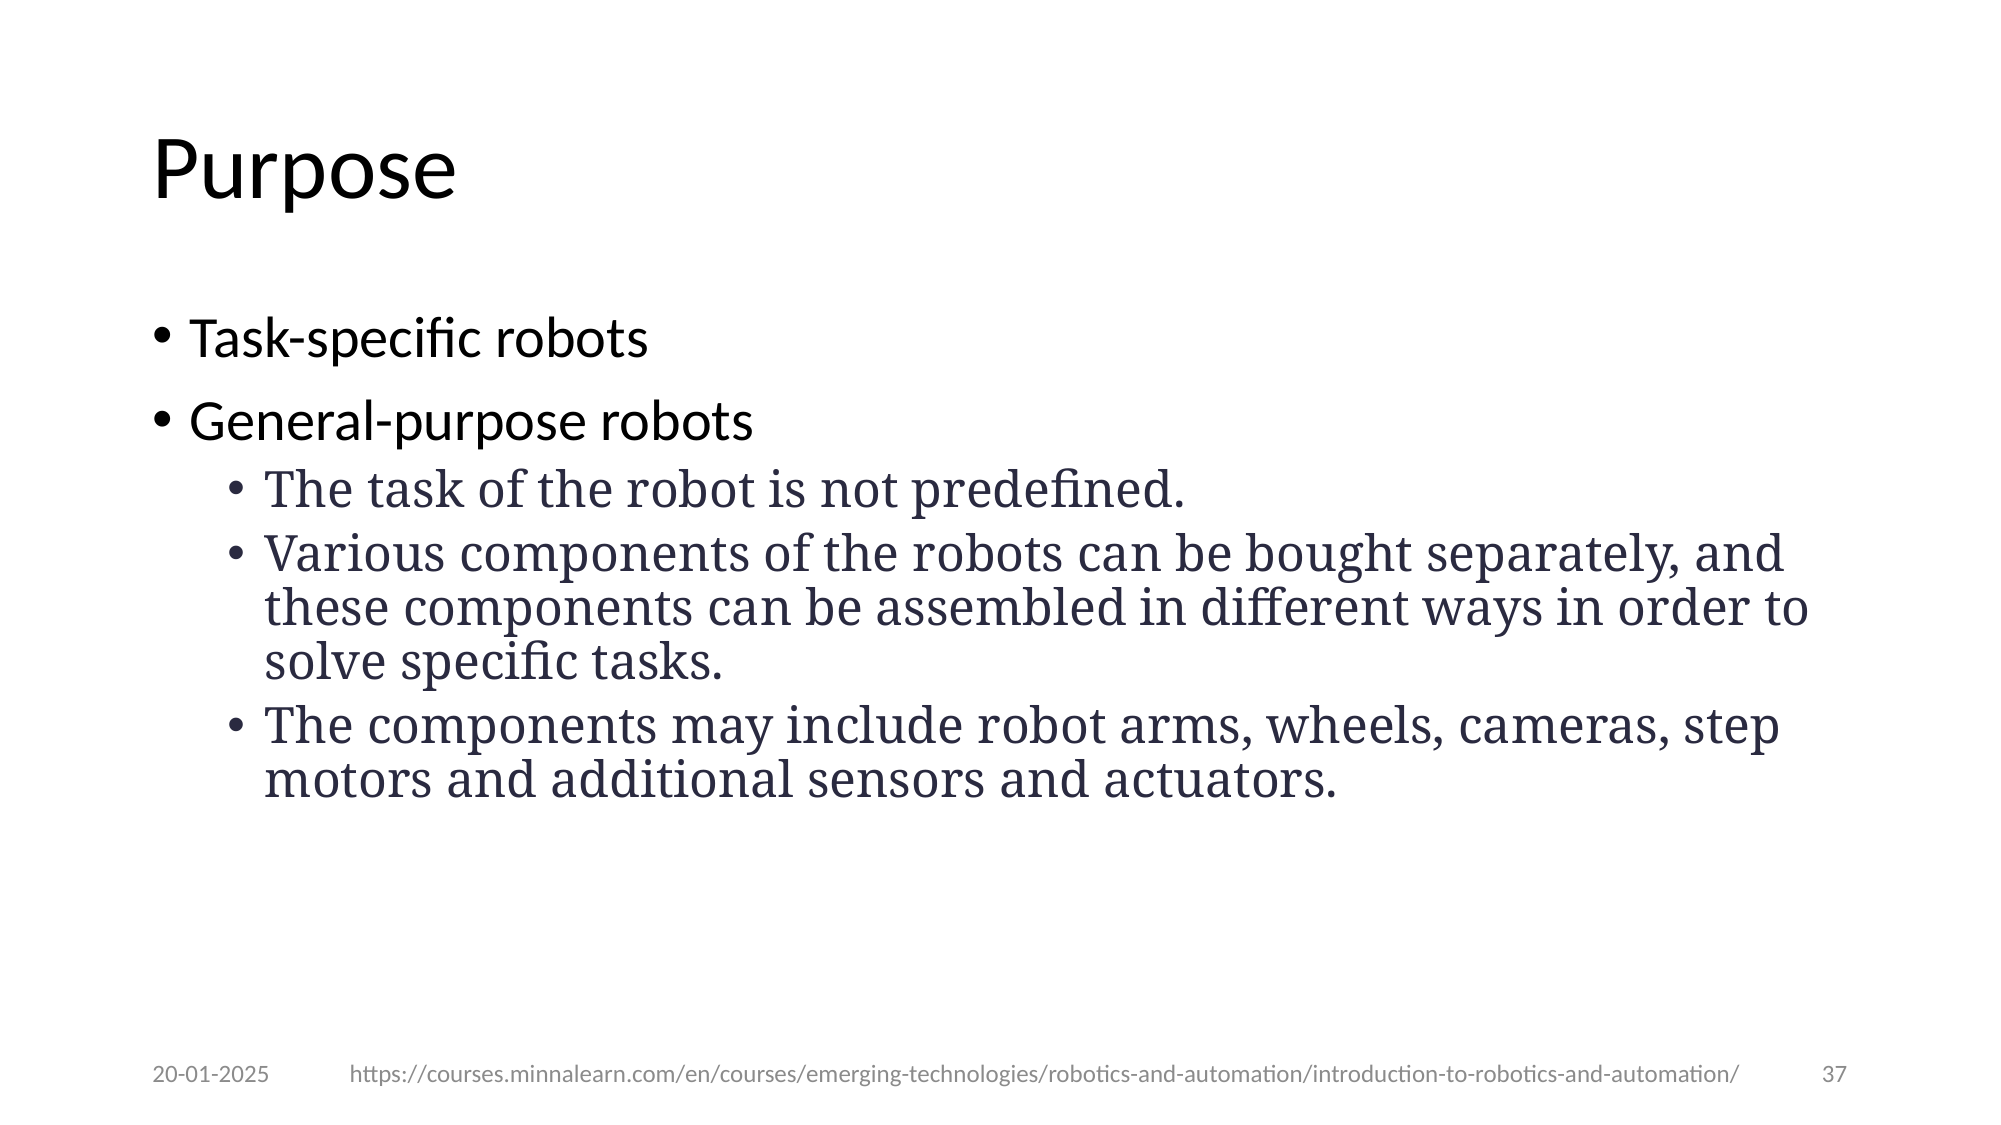

# Purpose
Task-specific robots
General-purpose robots
The task of the robot is not predefined.
Various components of the robots can be bought separately, and these components can be assembled in different ways in order to solve specific tasks.
The components may include robot arms, wheels, cameras, step motors and additional sensors and actuators.

20-01-2025
https://courses.minnalearn.com/en/courses/emerging-technologies/robotics-and-automation/introduction-to-robotics-and-automation/
37